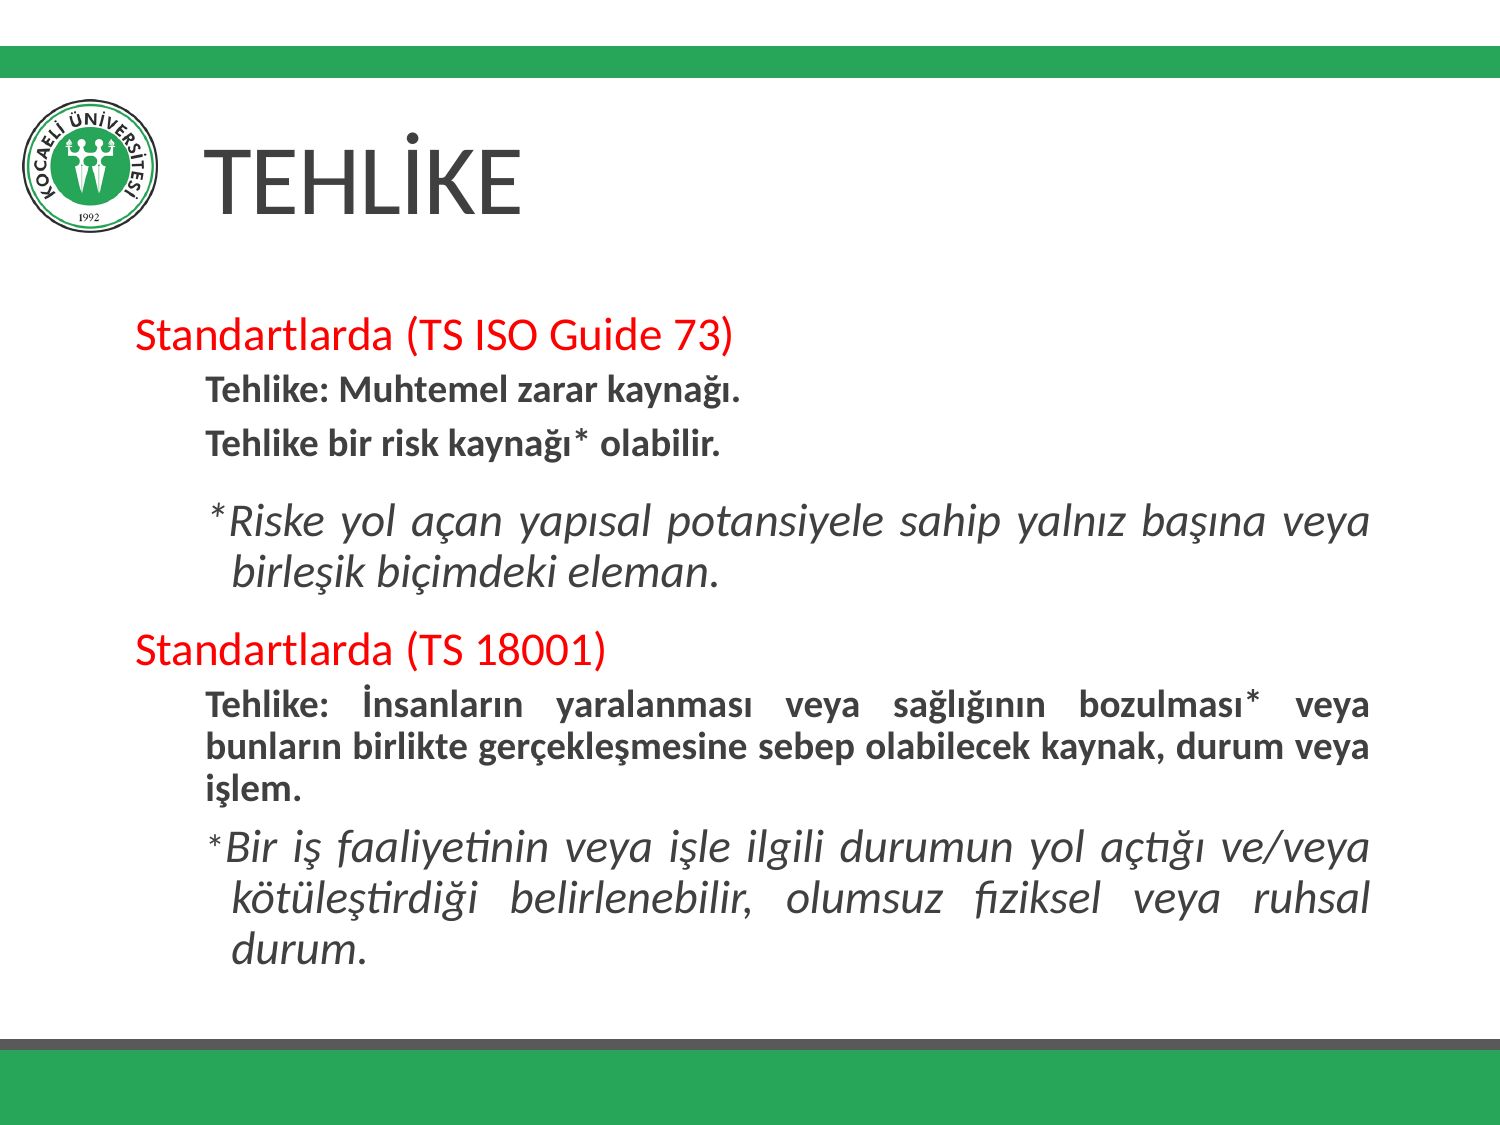

# TEHLİKE
Standartlarda (TS ISO Guide 73)
Tehlike: Muhtemel zarar kaynağı.
Tehlike bir risk kaynağı* olabilir.
*Riske yol açan yapısal potansiyele sahip yalnız başına veya birleşik biçimdeki eleman.
Standartlarda (TS 18001)
Tehlike: İnsanların yaralanması veya sağlığının bozulması* veya bunların birlikte gerçekleşmesine sebep olabilecek kaynak, durum veya işlem.
*Bir iş faaliyetinin veya işle ilgili durumun yol açtığı ve/veya kötüleştirdiği belirlenebilir, olumsuz fiziksel veya ruhsal durum.